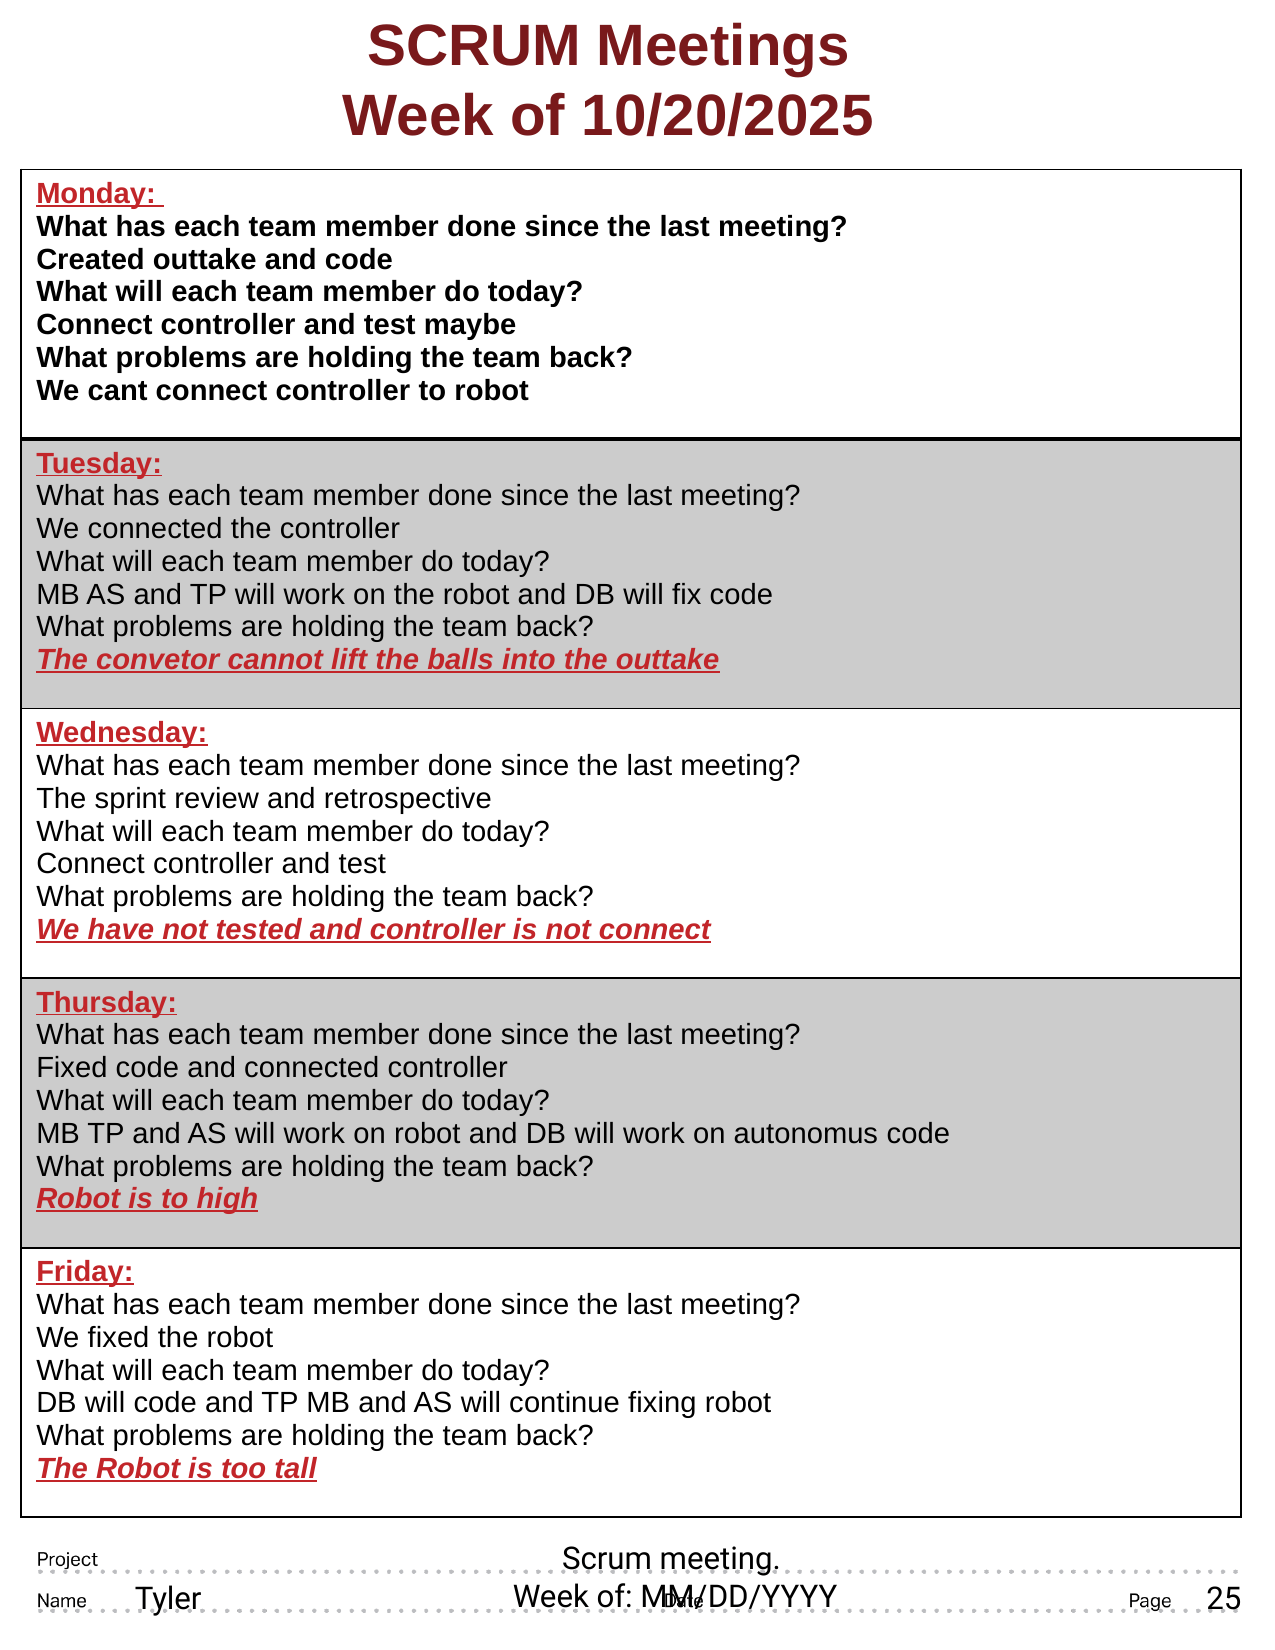

SCRUM Meetings
Week of 10/20/2025
| Monday: What has each team member done since the last meeting? Created outtake and code What will each team member do today? Connect controller and test maybe What problems are holding the team back? We cant connect controller to robot |
| --- |
| Tuesday: What has each team member done since the last meeting? We connected the controller What will each team member do today? MB AS and TP will work on the robot and DB will fix code What problems are holding the team back? The convetor cannot lift the balls into the outtake |
| Wednesday: What has each team member done since the last meeting? The sprint review and retrospective What will each team member do today? Connect controller and test What problems are holding the team back? We have not tested and controller is not connect |
| Thursday: What has each team member done since the last meeting? Fixed code and connected controller What will each team member do today? MB TP and AS will work on robot and DB will work on autonomus code What problems are holding the team back? Robot is to high |
| Friday: What has each team member done since the last meeting? We fixed the robot What will each team member do today? DB will code and TP MB and AS will continue fixing robot What problems are holding the team back? The Robot is too tall |
# Scrum meeting. Week of: MM/DD/YYYY

25
Tyler